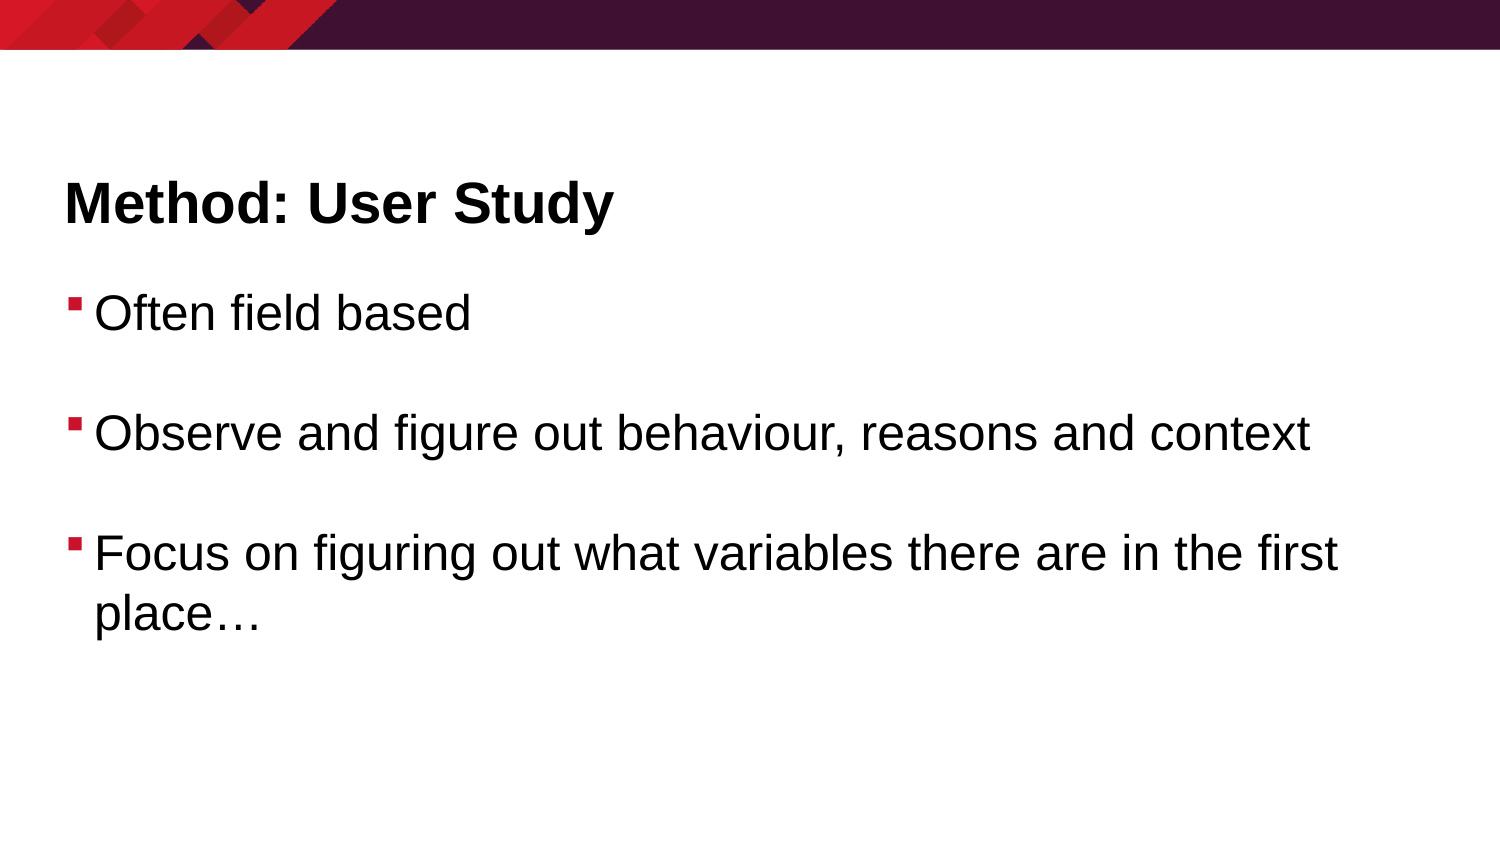

# Method: User Study
Often field based

Observe and figure out behaviour, reasons and context

Focus on figuring out what variables there are in the first place…